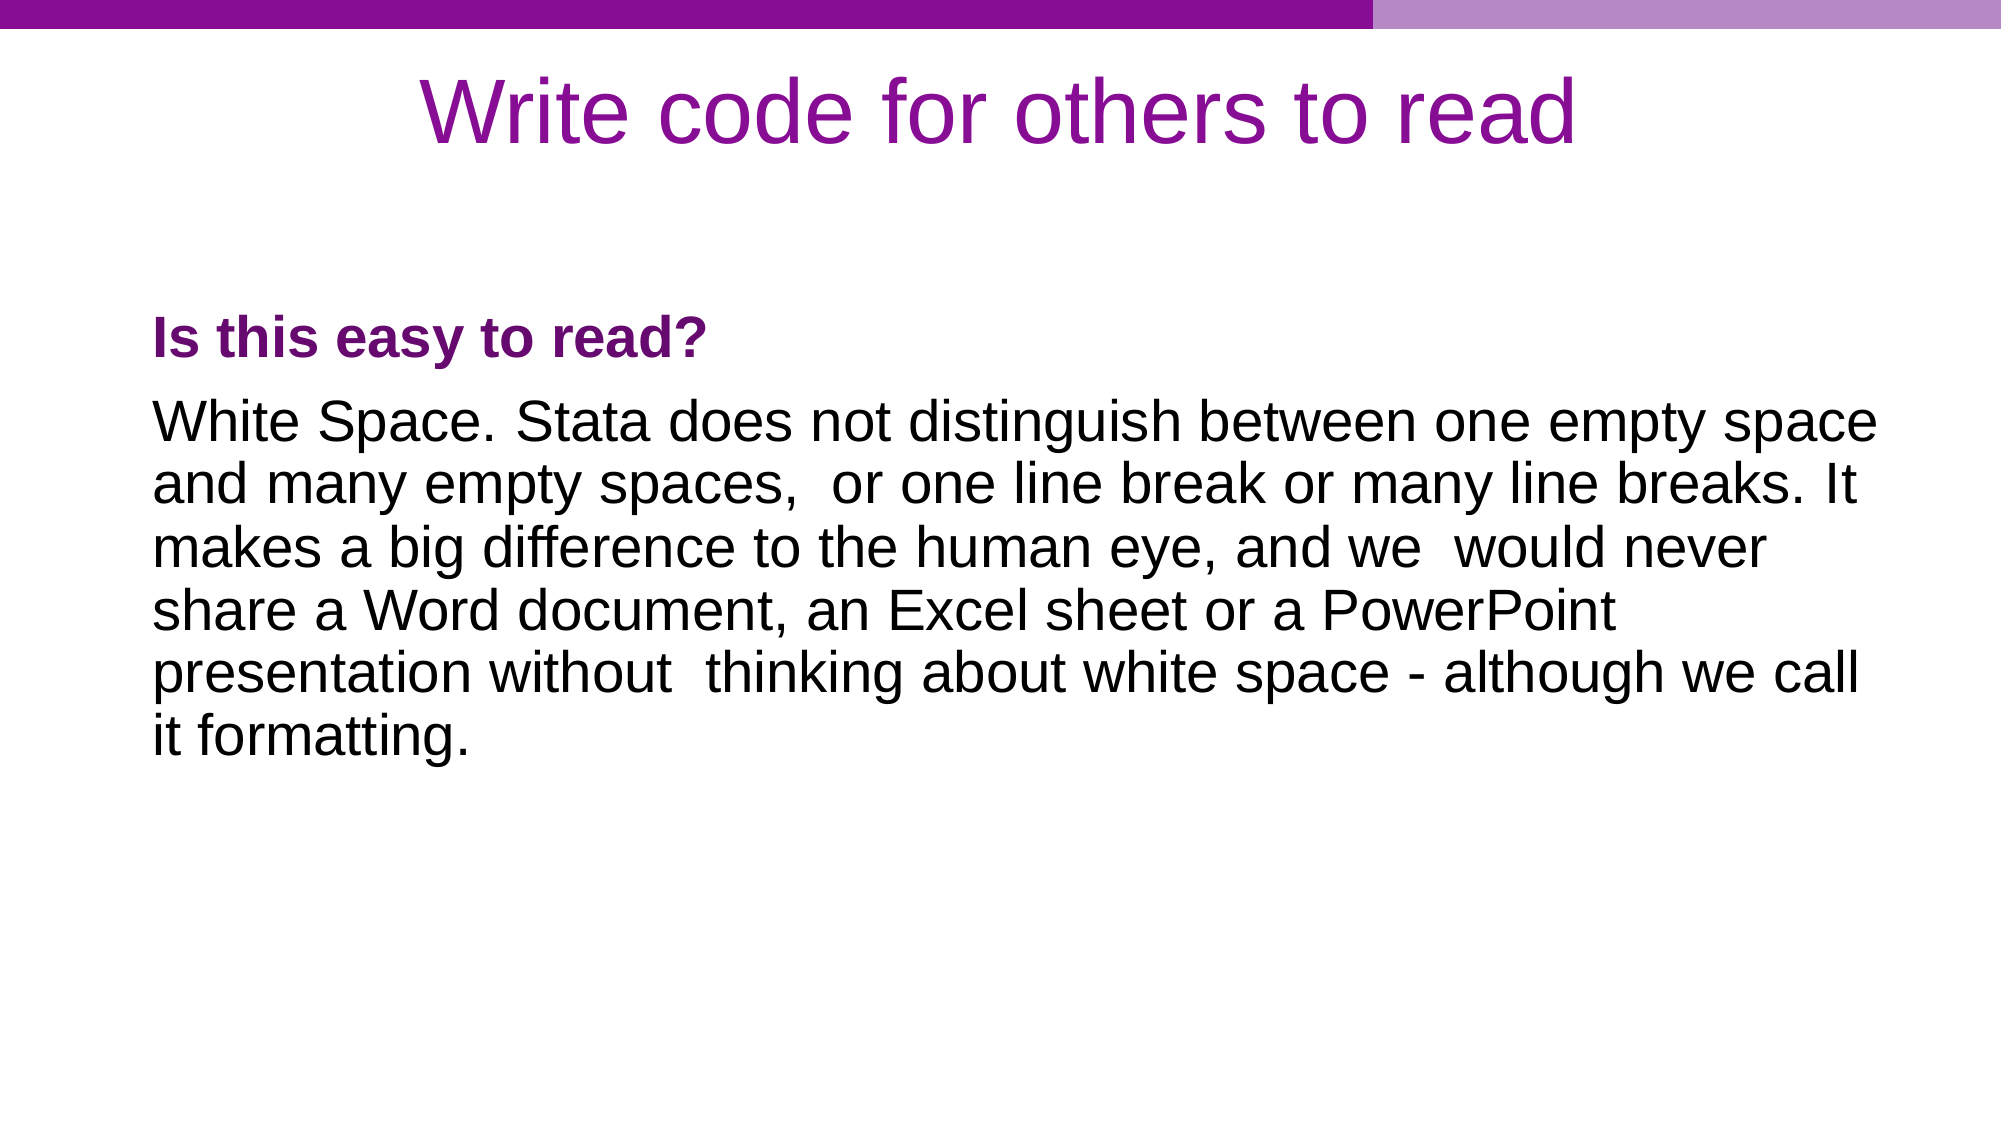

# Write code for others to read
Is this easy to read?
White Space. Stata does not distinguish between one empty space and many empty spaces,  or one line break or many line breaks. It makes a big difference to the human eye, and we  would never share a Word document, an Excel sheet or a PowerPoint presentation without  thinking about white space - although we call it formatting.